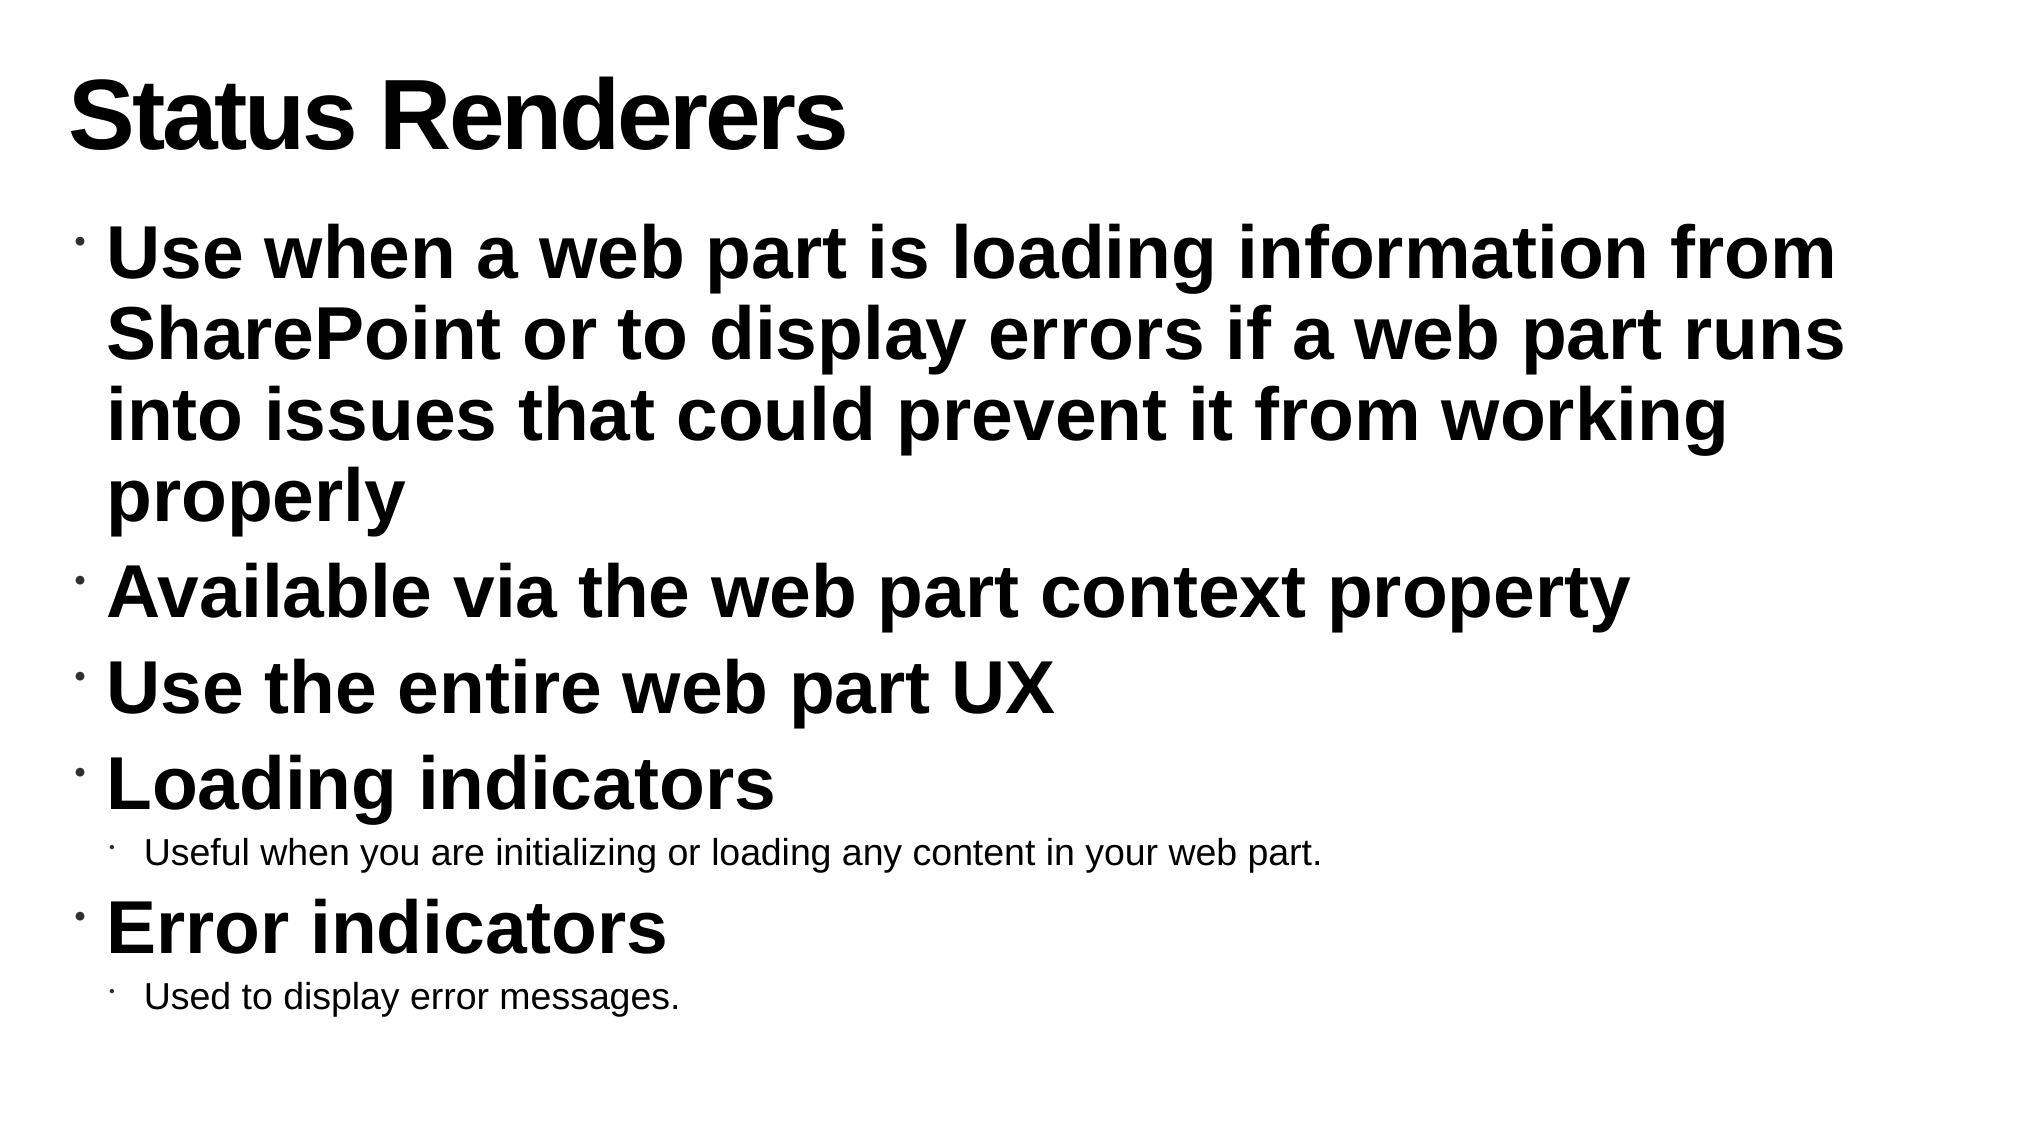

# Status Renderers
Use when a web part is loading information from SharePoint or to display errors if a web part runs into issues that could prevent it from working properly
Available via the web part context property
Use the entire web part UX
Loading indicators
Useful when you are initializing or loading any content in your web part.
Error indicators
Used to display error messages.